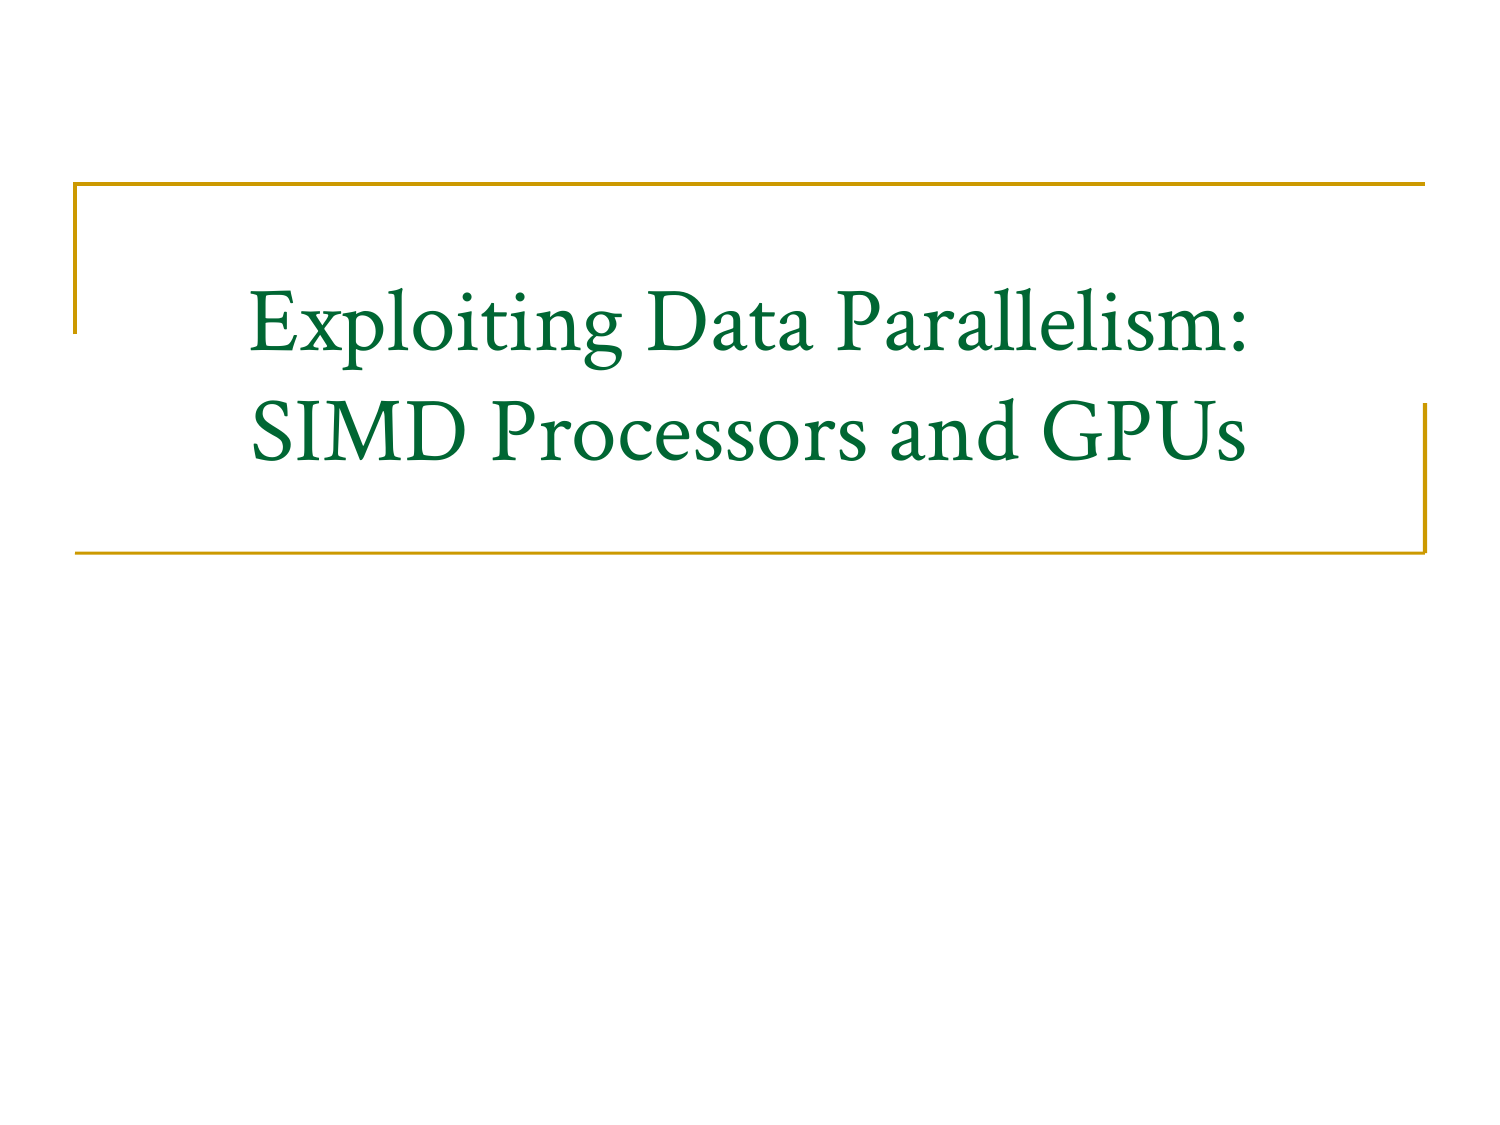

# Exploiting Data Parallelism: SIMD Processors and GPUs